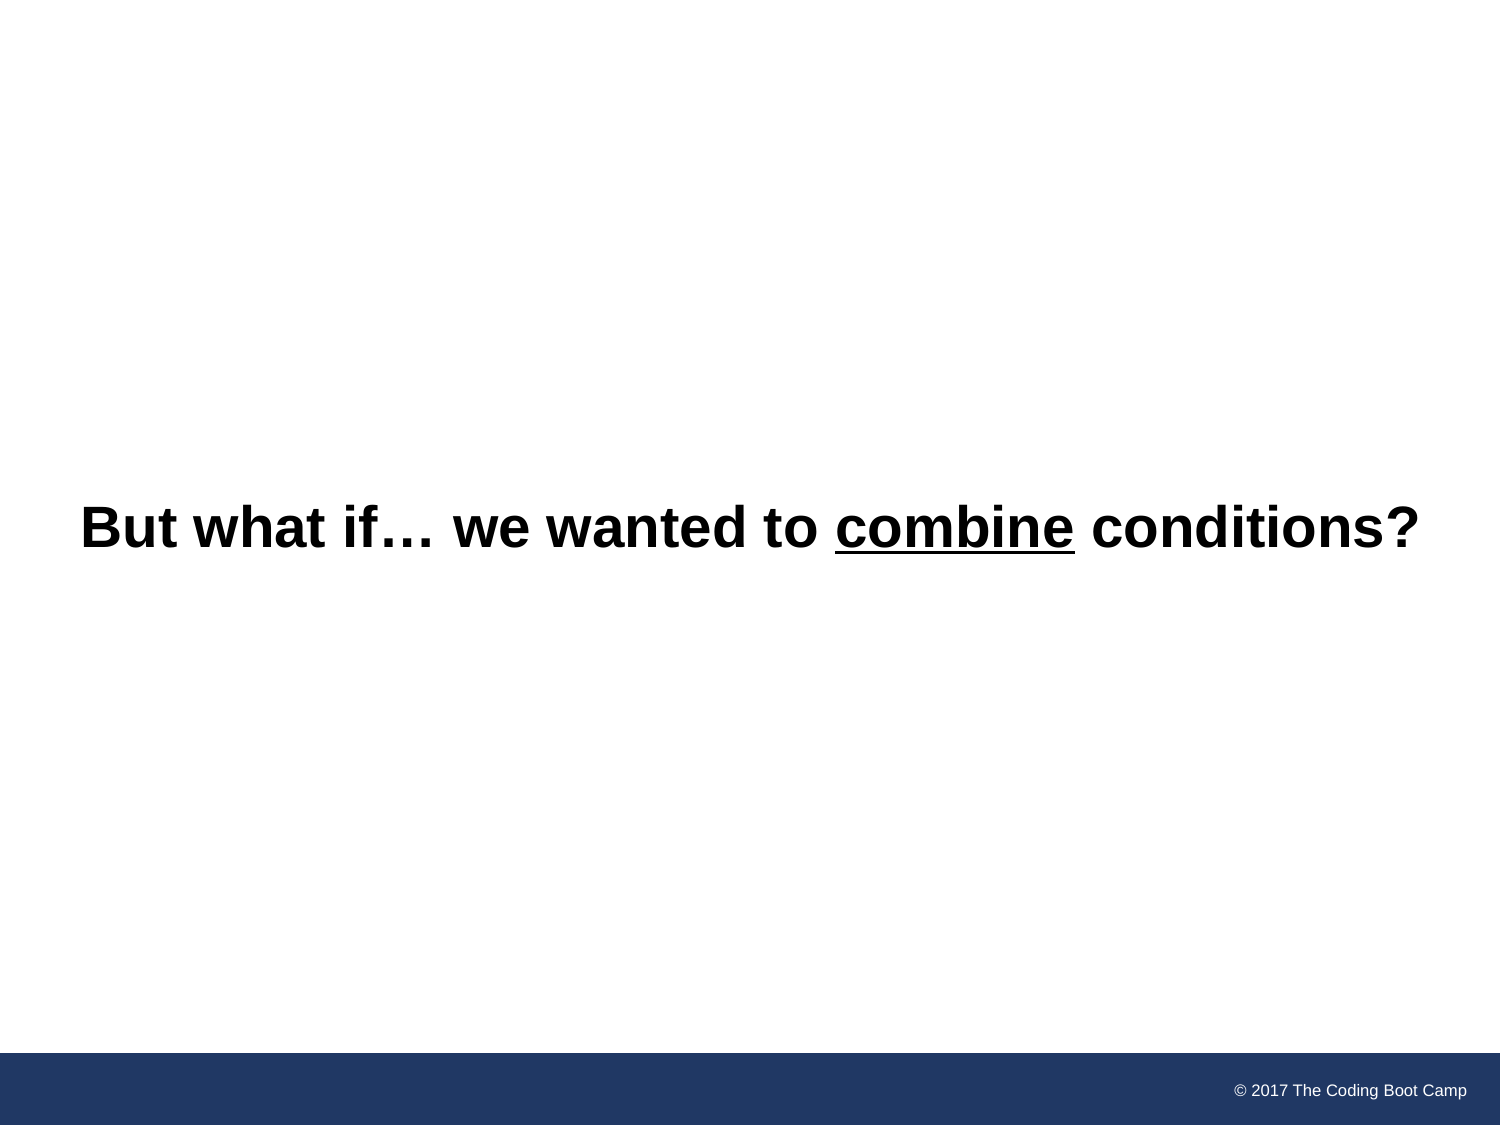

# But what if… we wanted to combine conditions?